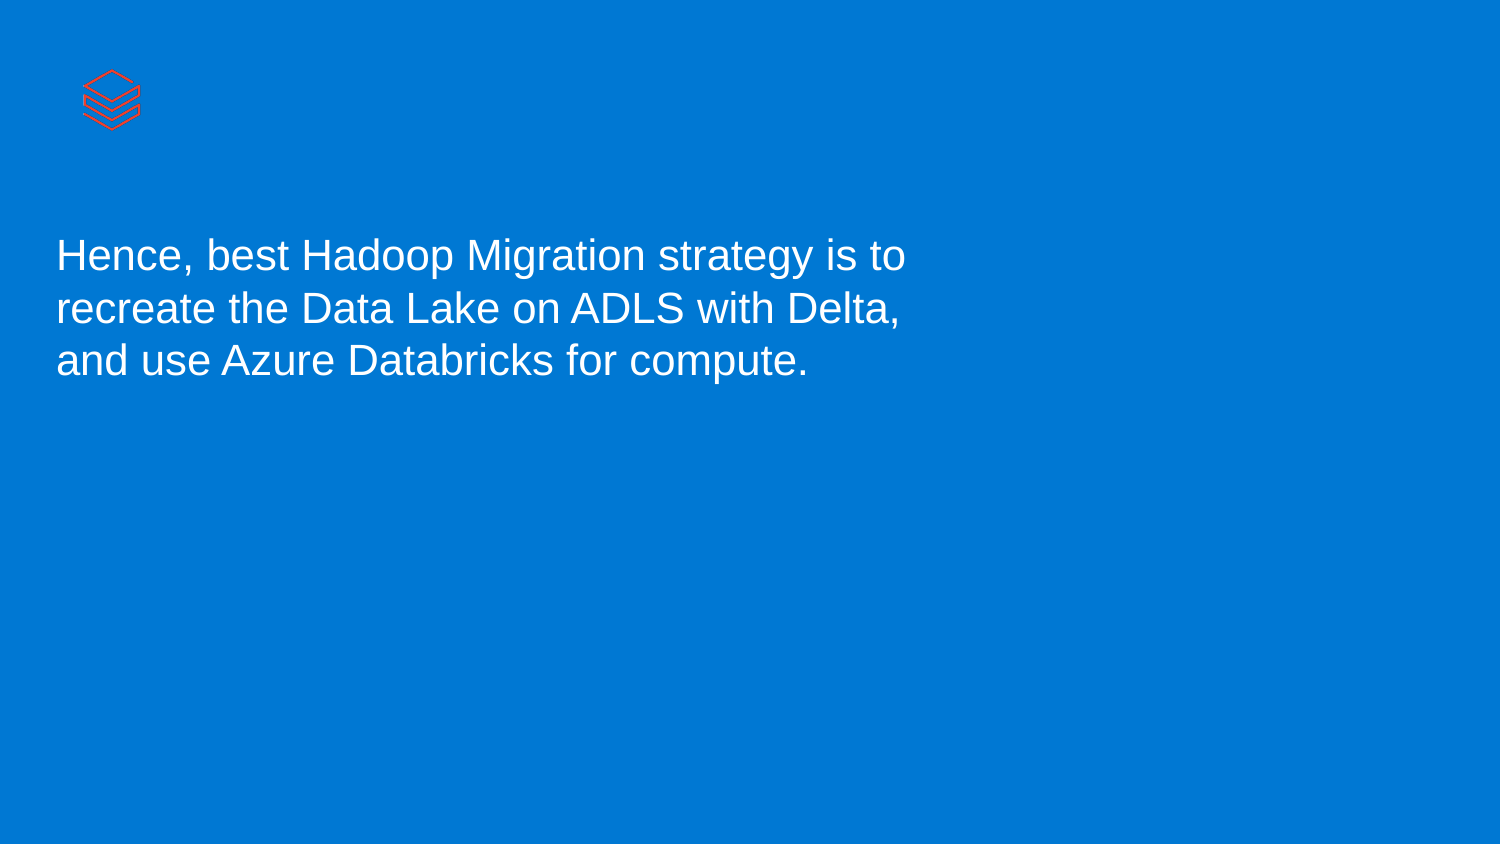

# Hence, best Hadoop Migration strategy is to recreate the Data Lake on ADLS with Delta, and use Azure Databricks for compute.